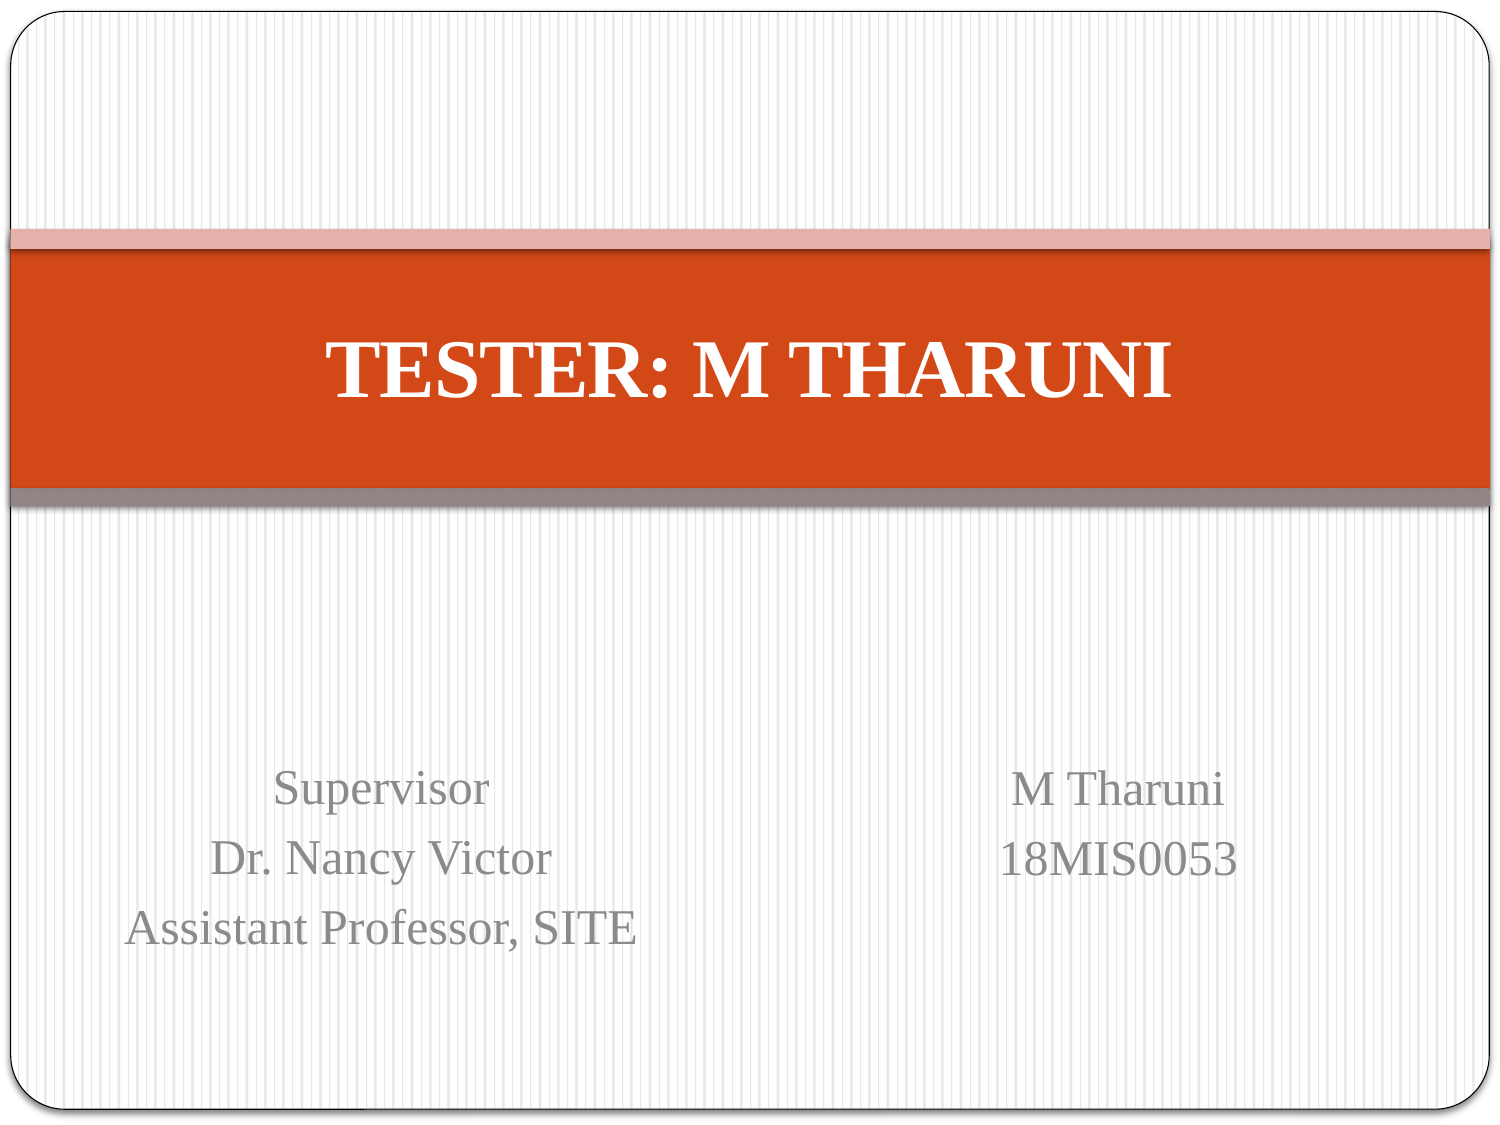

# TESTER: M THARUNI
Supervisor
Dr. Nancy Victor
Assistant Professor, SITE
M Tharuni
18MIS0053